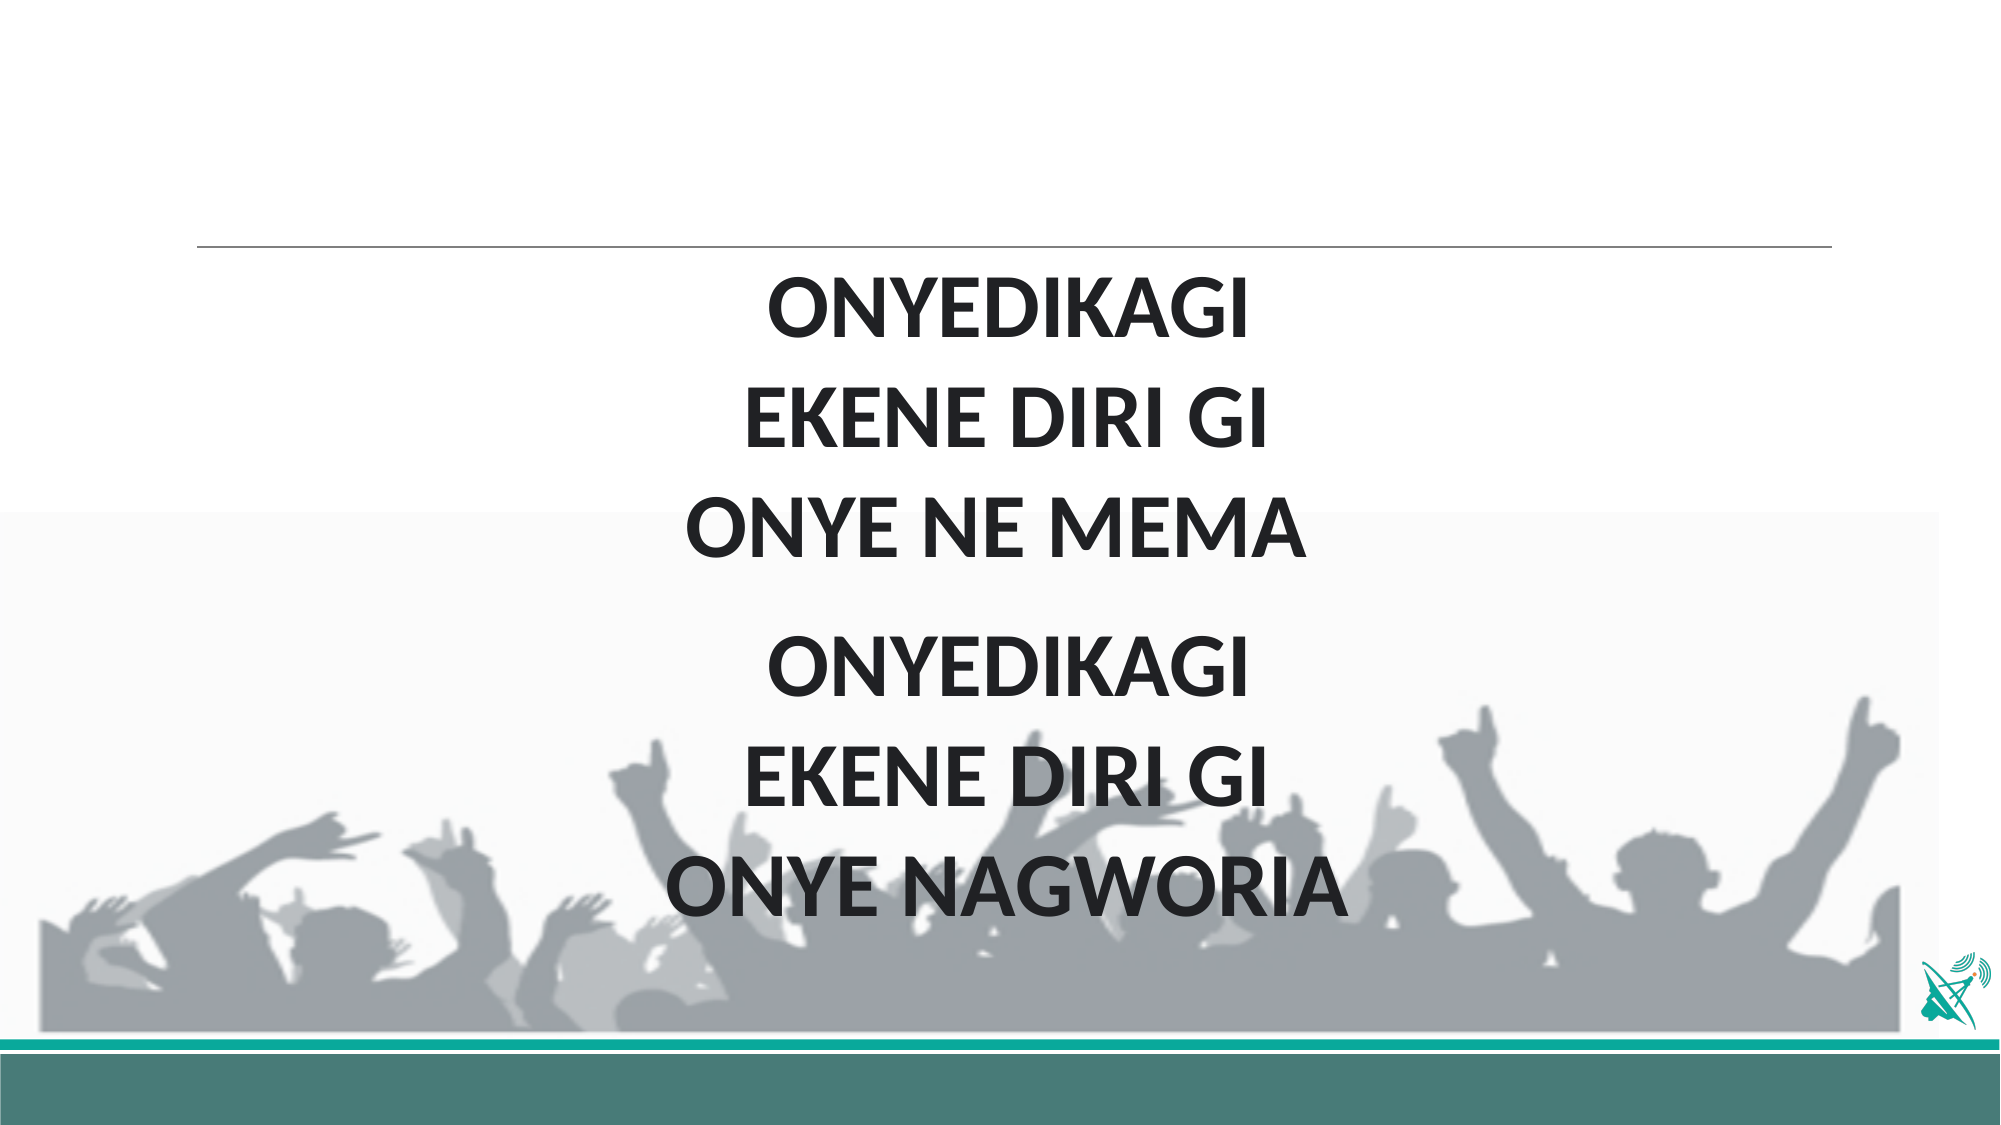

ONYEDIKAGI
EKENE DIRI GI
ONYE NE MEMA
ONYEDIKAGI
EKENE DIRI GI
ONYE NAGWORIA